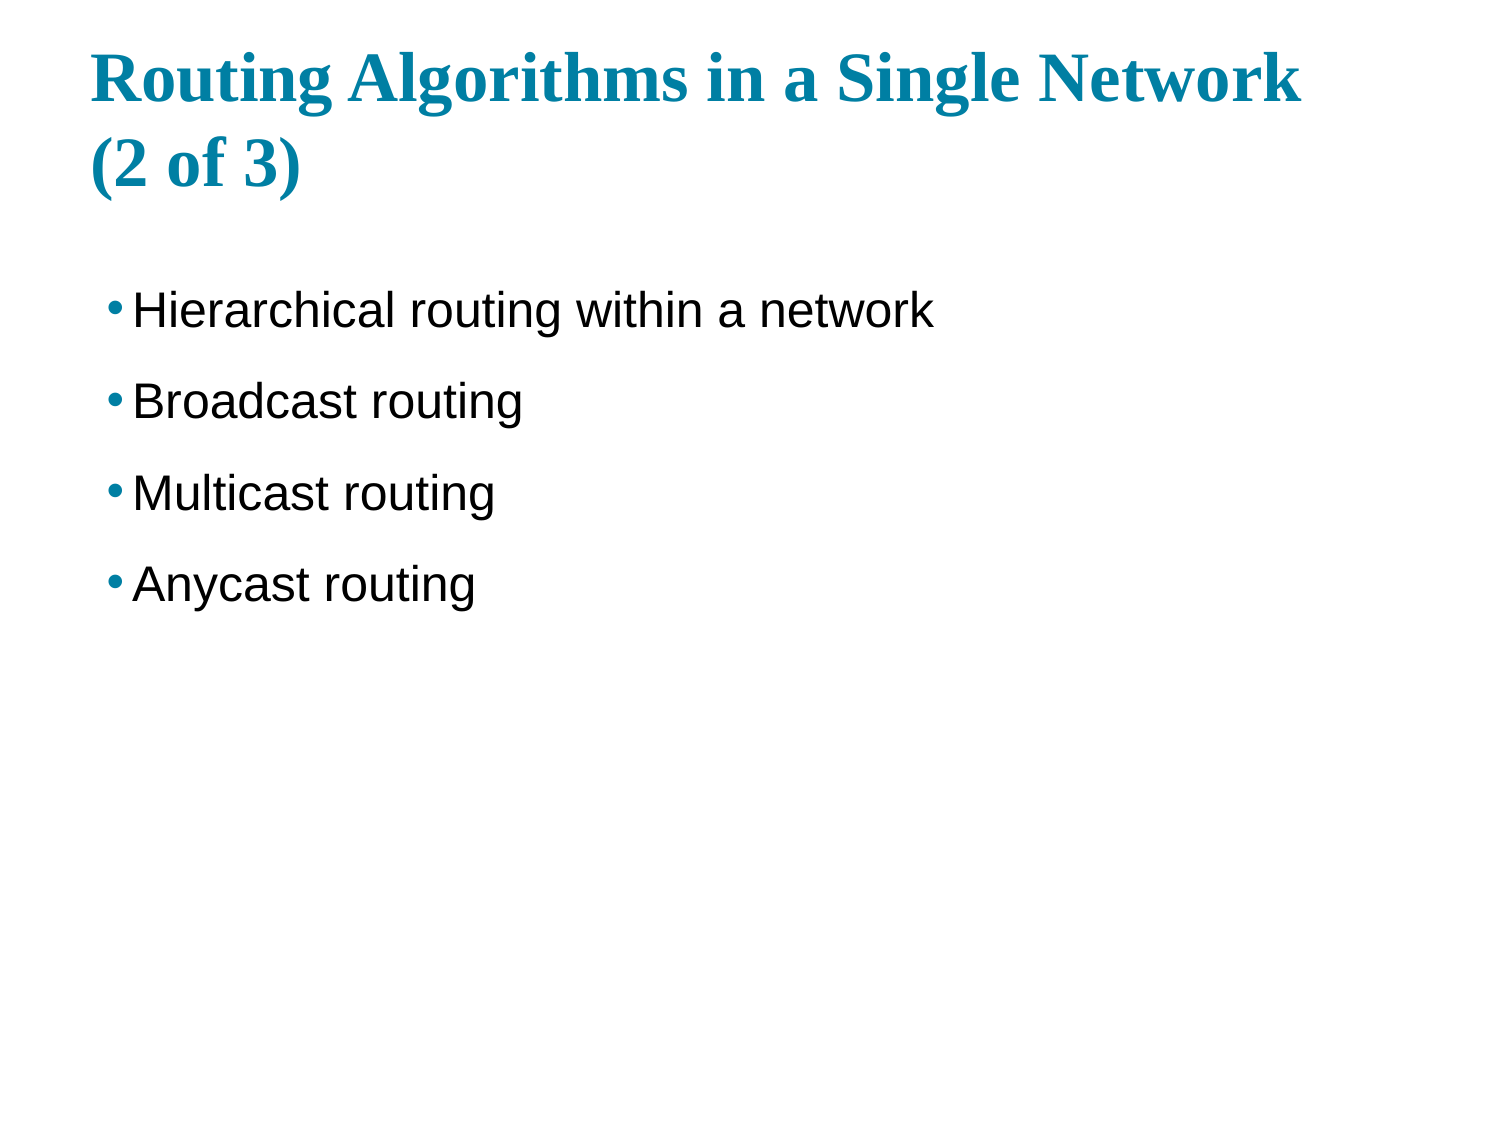

# Routing Algorithms in a Single Network (2 of 3)
Hierarchical routing within a network
Broadcast routing
Multicast routing
Anycast routing